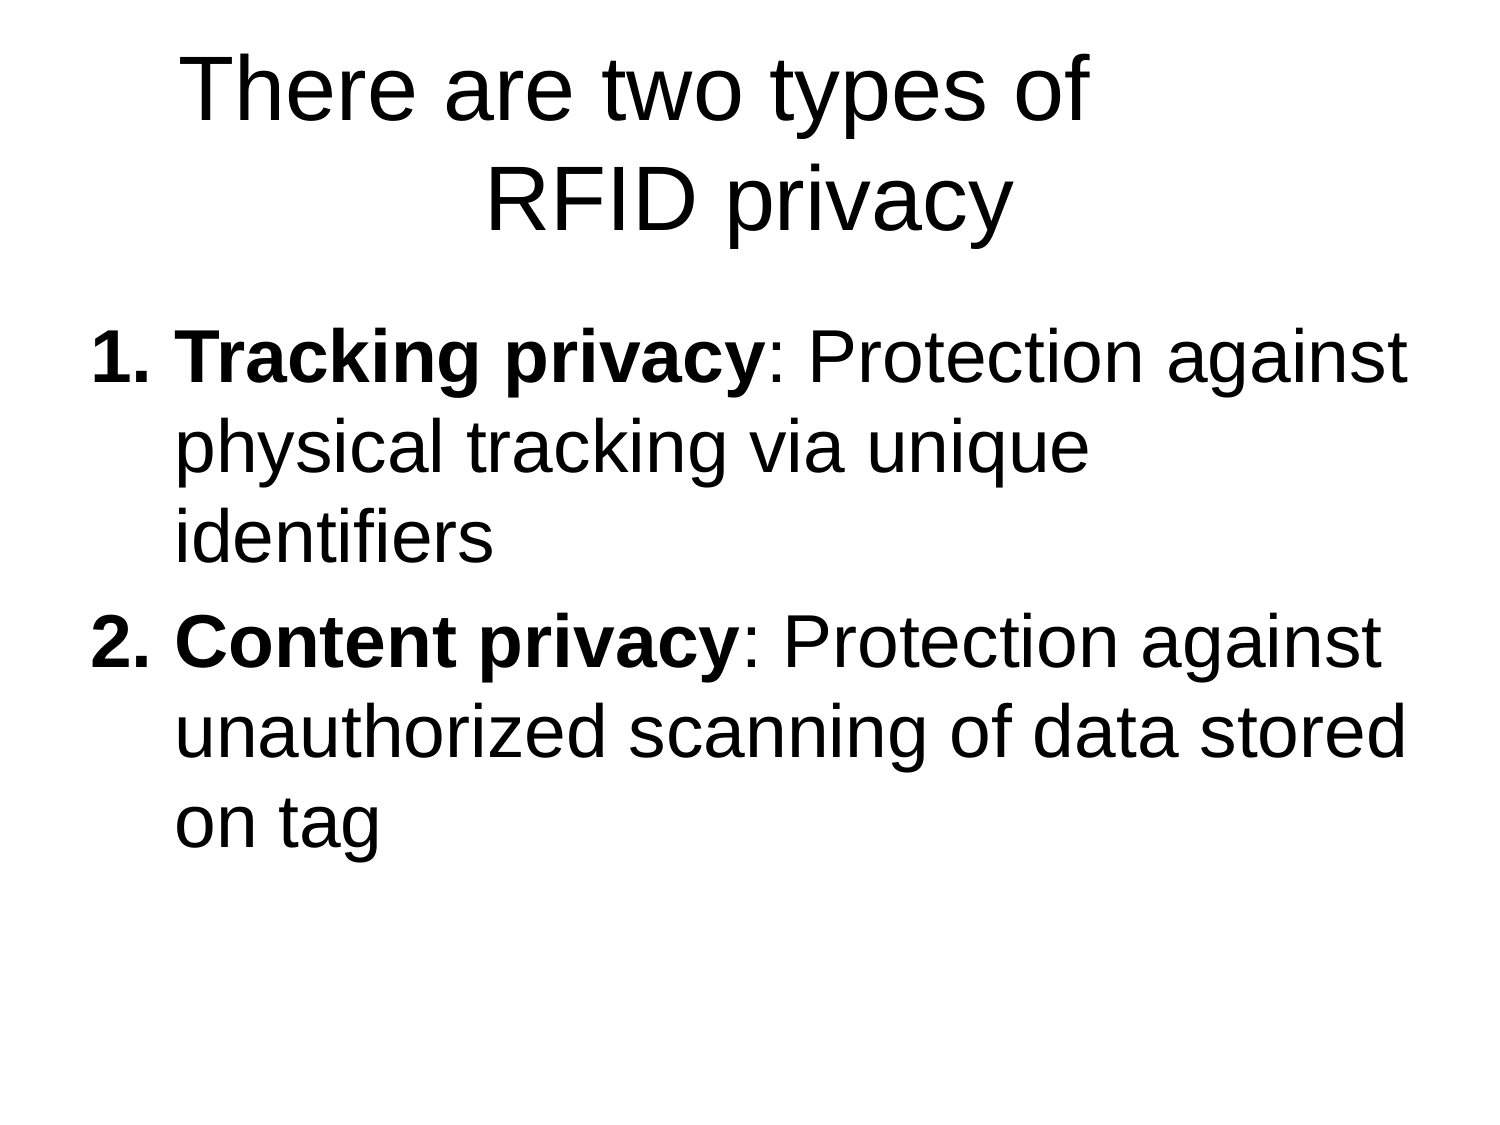

# There are two types of          RFID privacy
Tracking privacy: Protection against physical tracking via unique identifiers
Content privacy: Protection against unauthorized scanning of data stored on tag